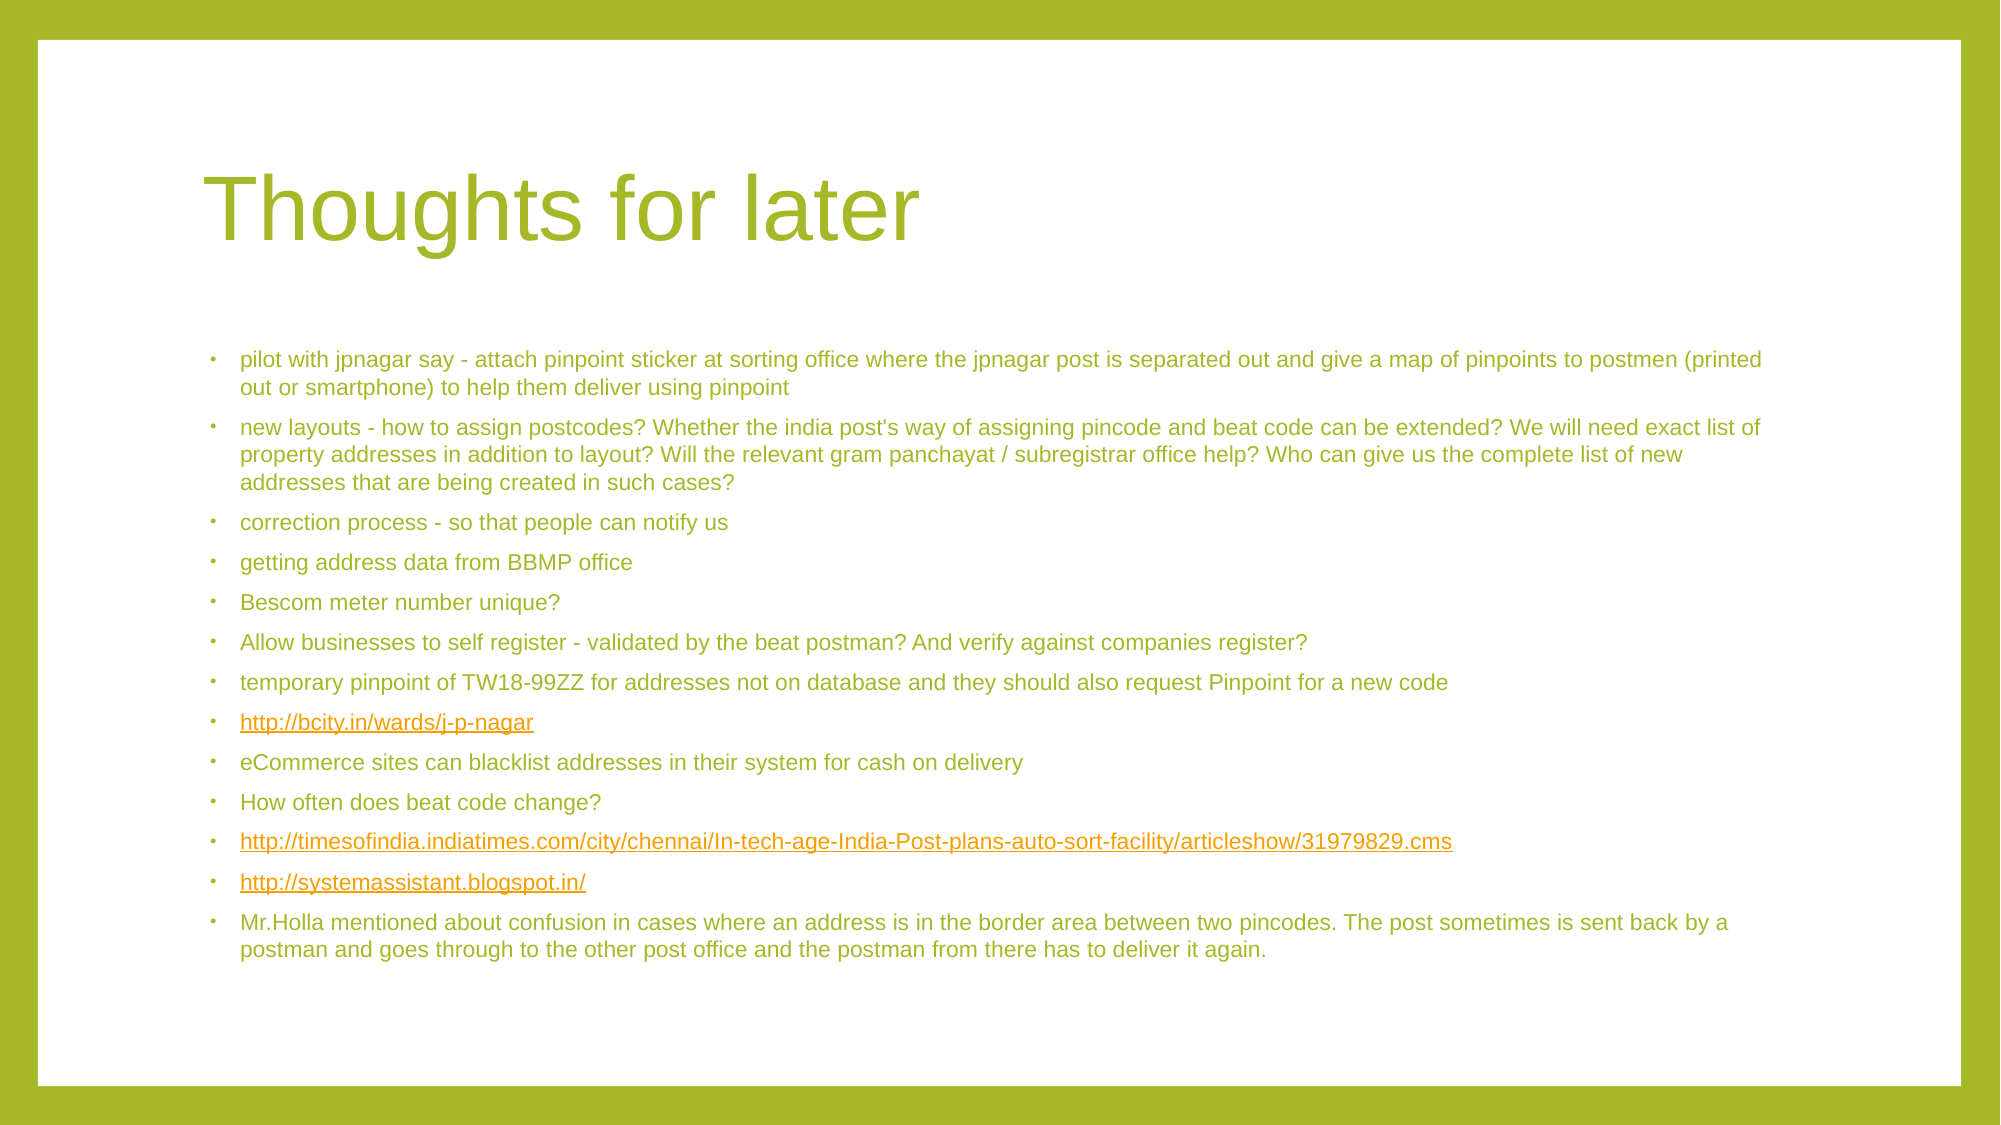

# Thoughts for later
pilot with jpnagar say - attach pinpoint sticker at sorting office where the jpnagar post is separated out and give a map of pinpoints to postmen (printed out or smartphone) to help them deliver using pinpoint
new layouts - how to assign postcodes? Whether the india post's way of assigning pincode and beat code can be extended? We will need exact list of property addresses in addition to layout? Will the relevant gram panchayat / subregistrar office help? Who can give us the complete list of new addresses that are being created in such cases?
correction process - so that people can notify us
getting address data from BBMP office
Bescom meter number unique?
Allow businesses to self register - validated by the beat postman? And verify against companies register?
temporary pinpoint of TW18-99ZZ for addresses not on database and they should also request Pinpoint for a new code
http://bcity.in/wards/j-p-nagar
eCommerce sites can blacklist addresses in their system for cash on delivery
How often does beat code change?
http://timesofindia.indiatimes.com/city/chennai/In-tech-age-India-Post-plans-auto-sort-facility/articleshow/31979829.cms
http://systemassistant.blogspot.in/
Mr.Holla mentioned about confusion in cases where an address is in the border area between two pincodes. The post sometimes is sent back by a postman and goes through to the other post office and the postman from there has to deliver it again.